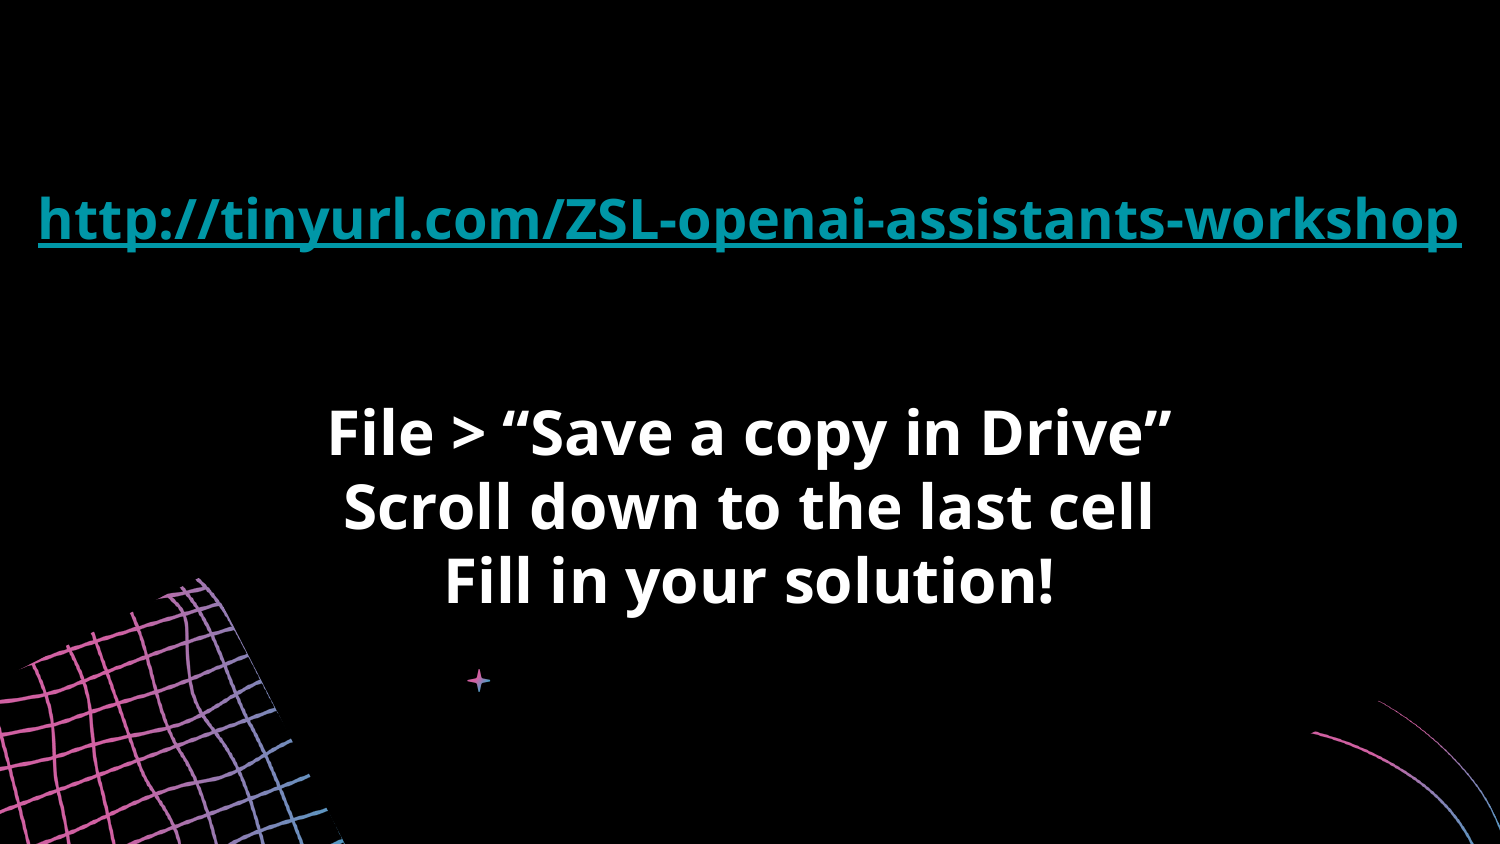

http://tinyurl.com/ZSL-openai-assistants-workshop

File > “Save a copy in Drive”
Scroll down to the last cell
Fill in your solution!